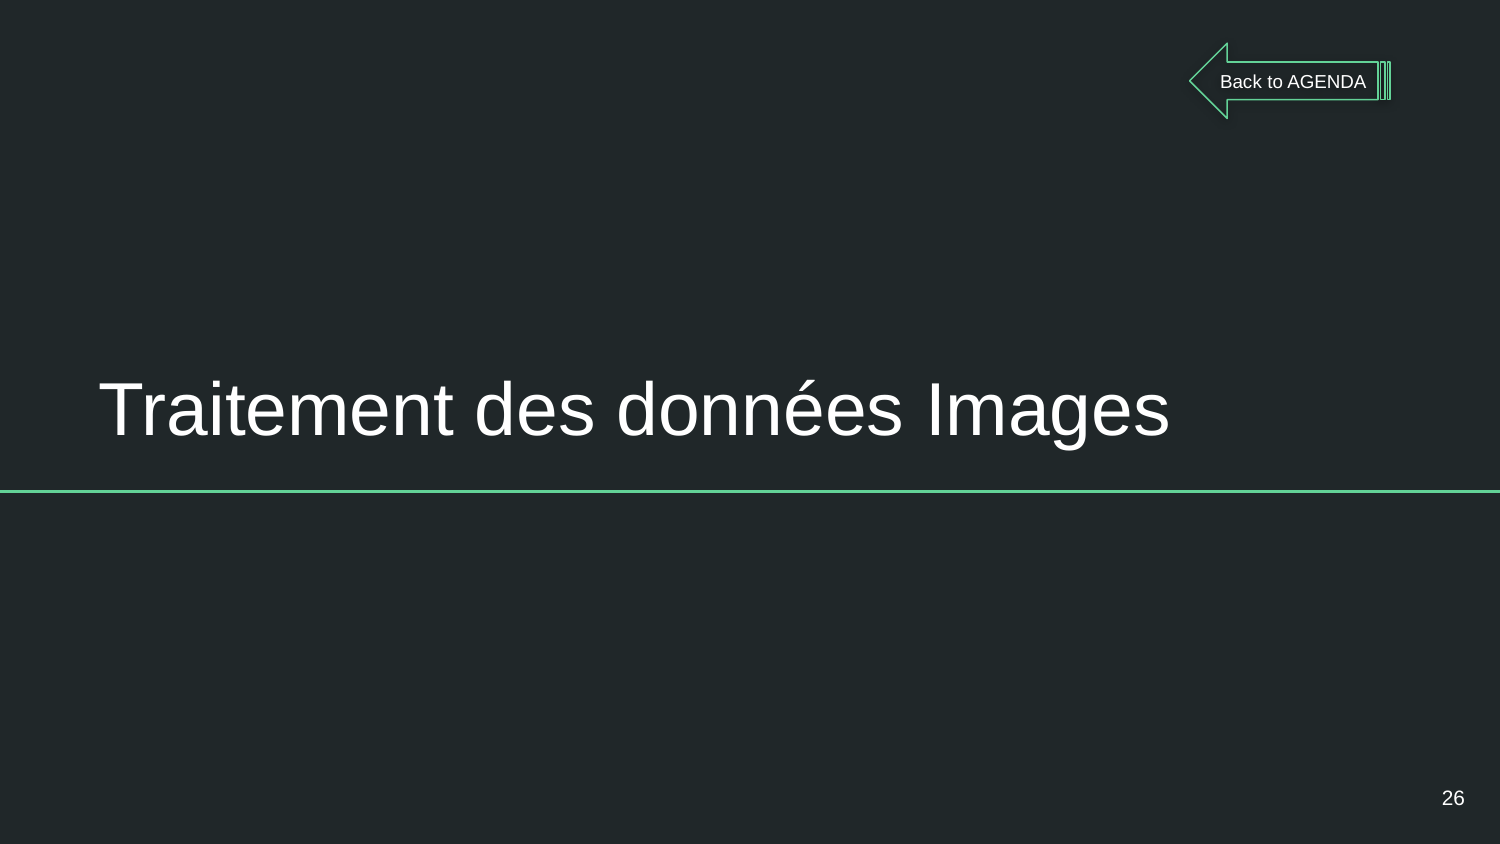

Back to AGENDA
# Traitement des données Images
26